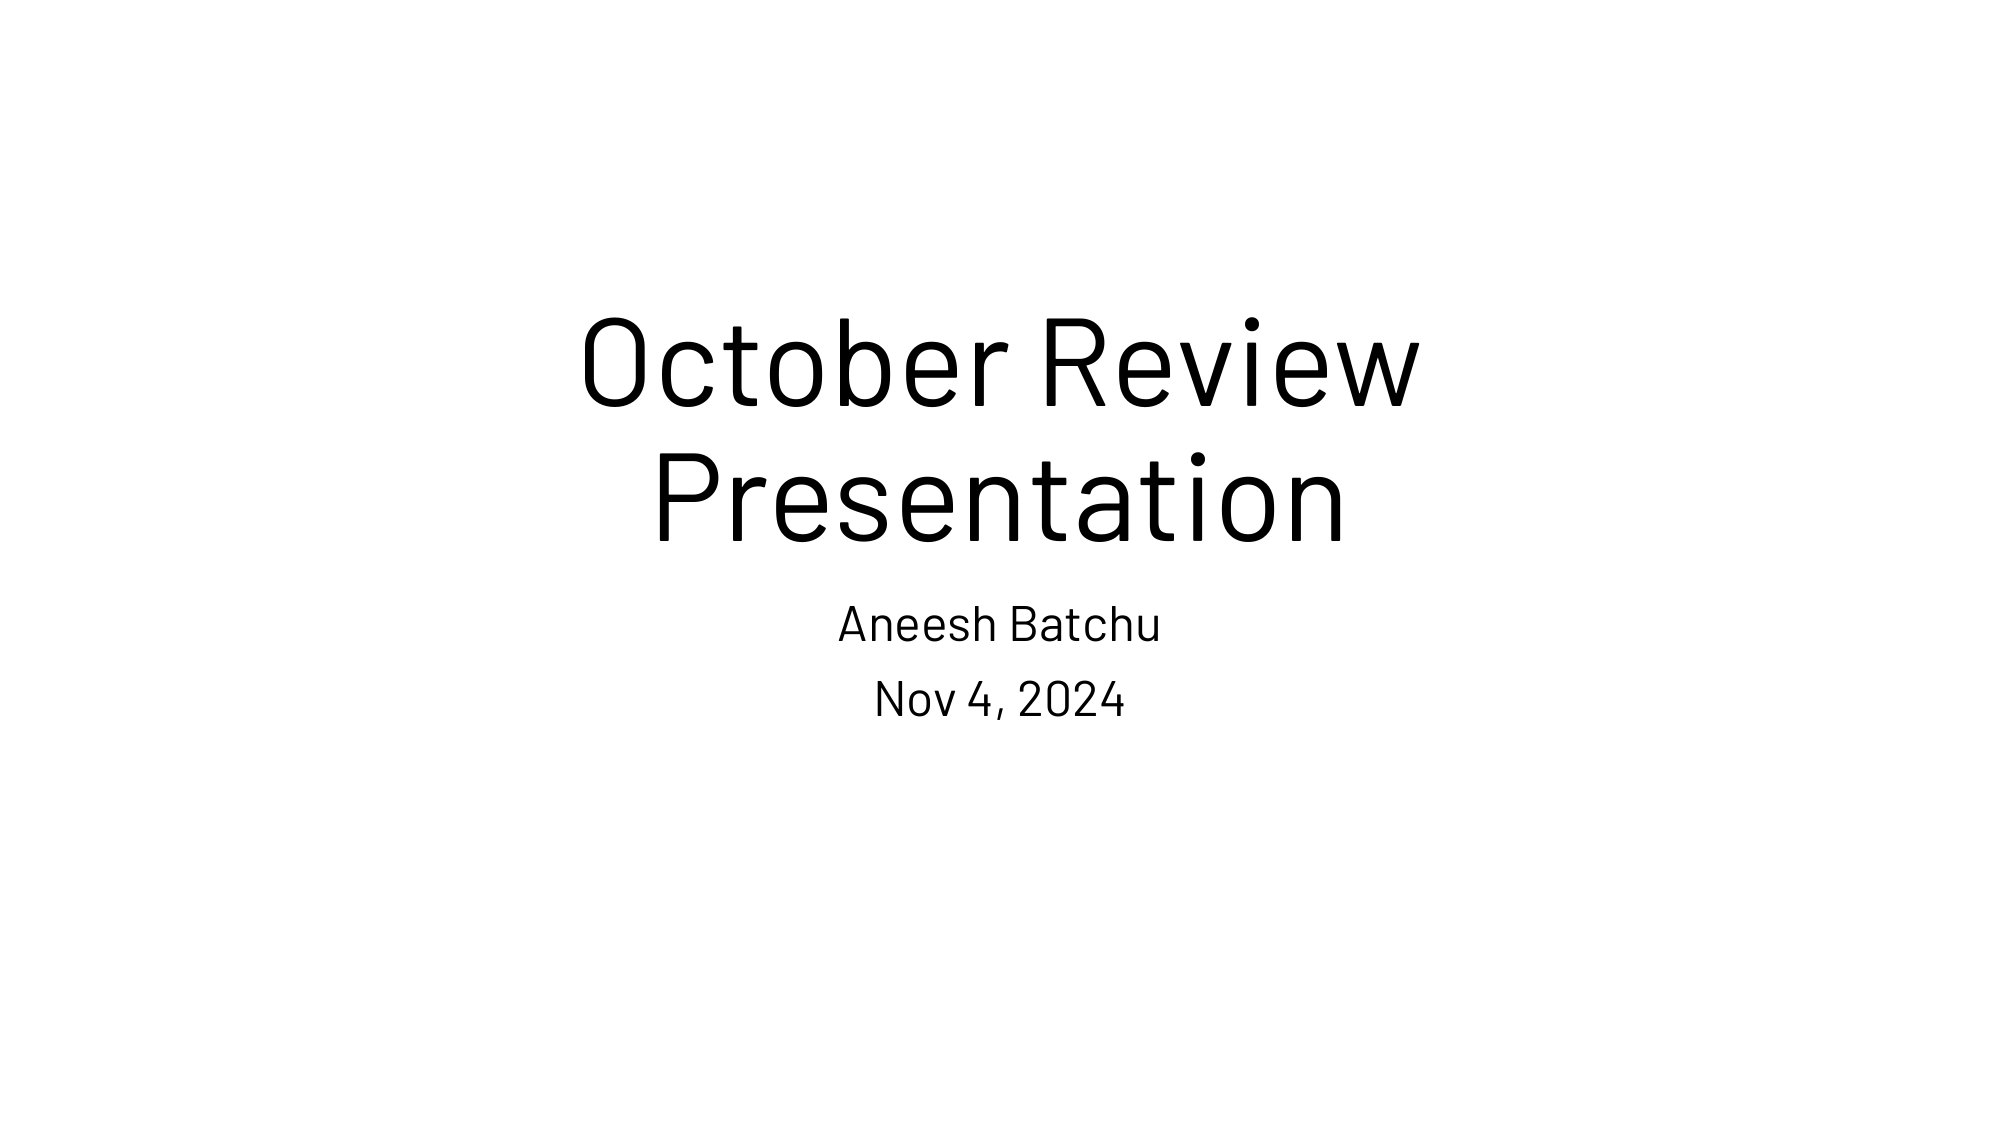

# October Review Presentation
Aneesh Batchu
Nov 4, 2024